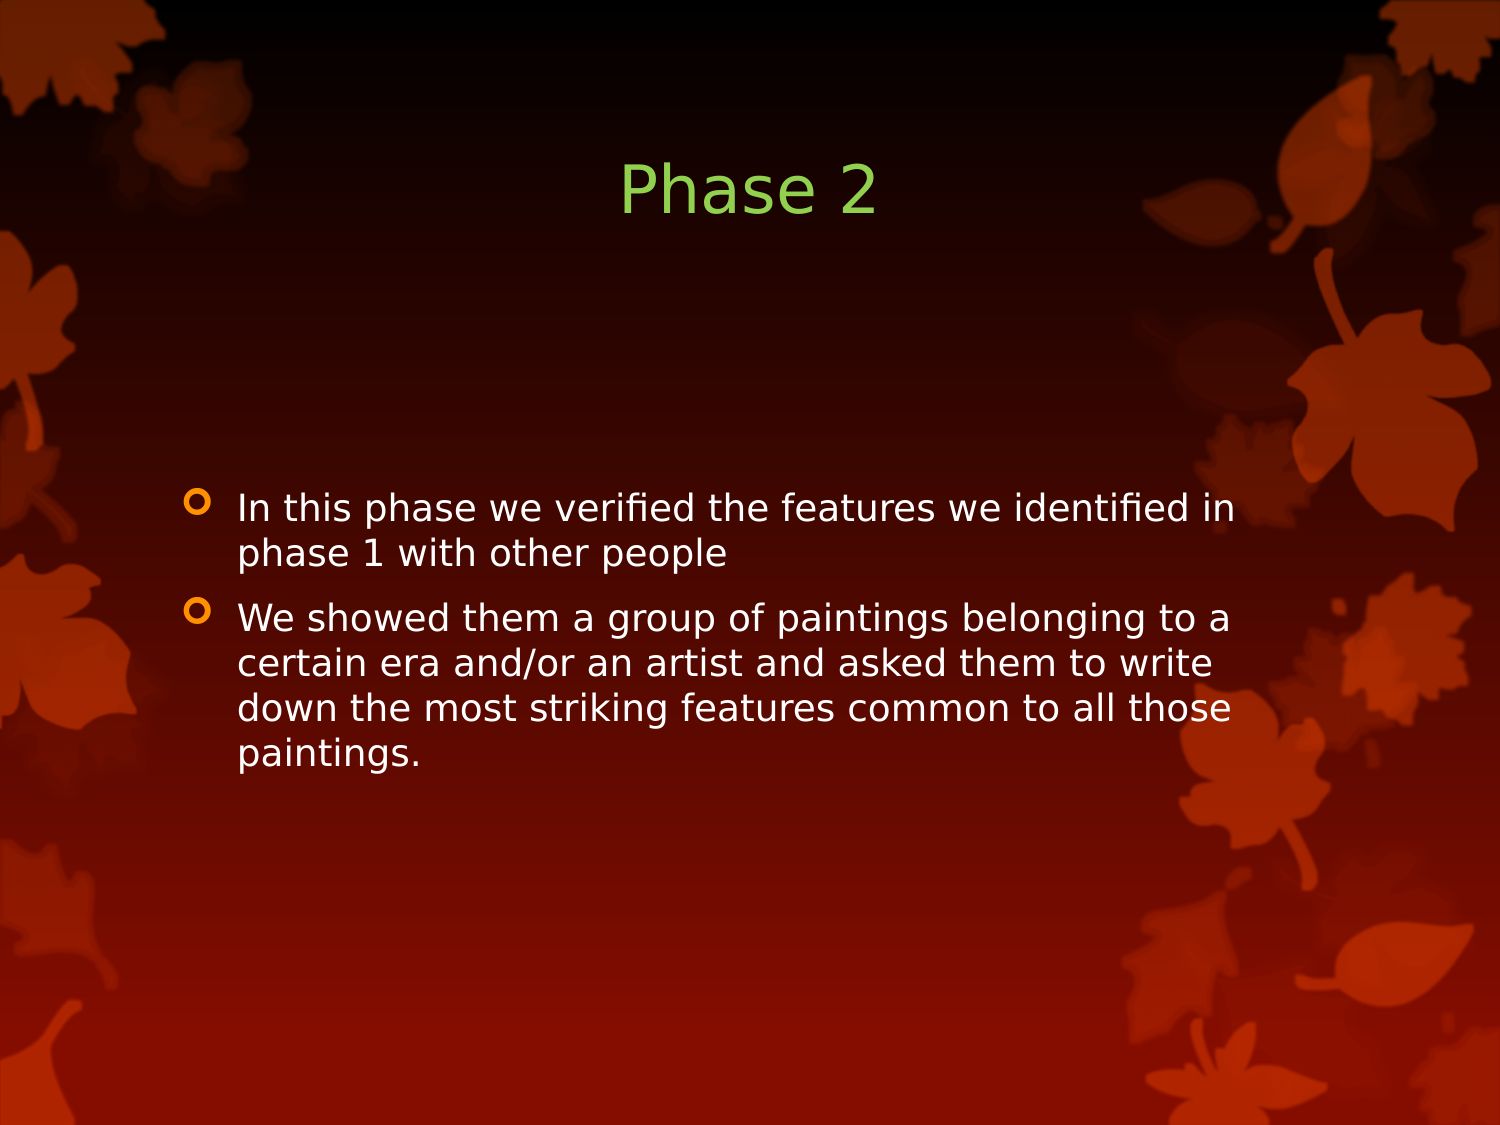

# Phase 2
In this phase we verified the features we identified in phase 1 with other people
We showed them a group of paintings belonging to a certain era and/or an artist and asked them to write down the most striking features common to all those paintings.